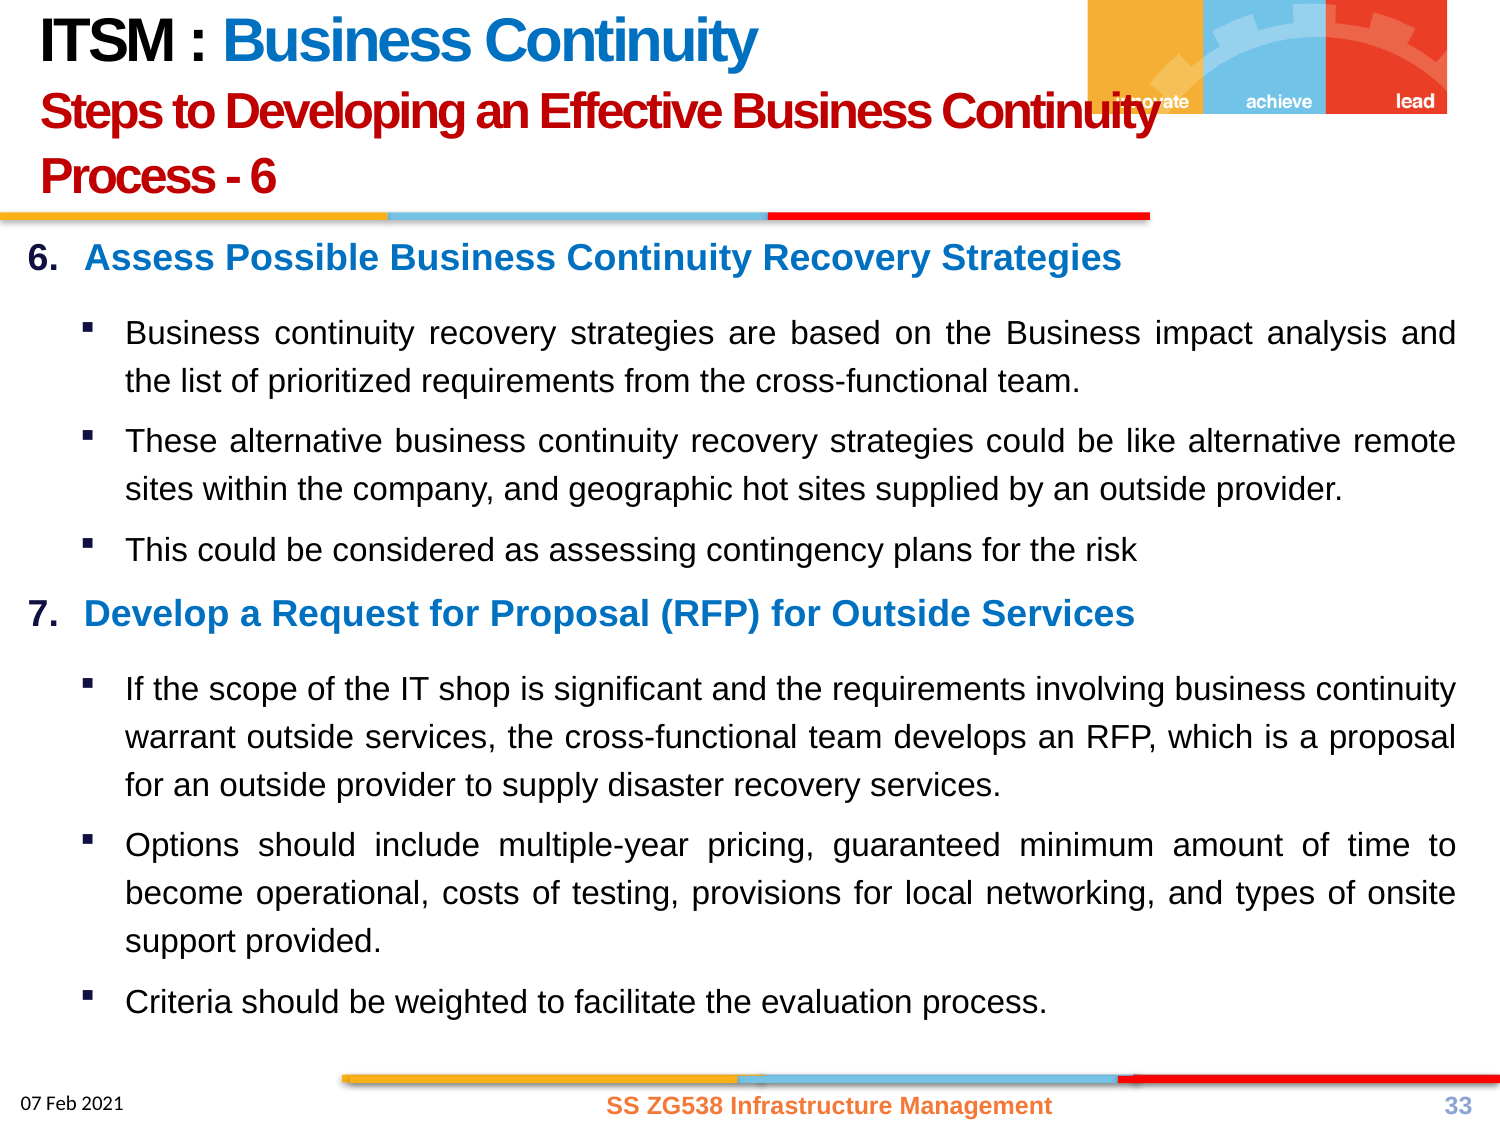

ITSM : Business Continuity
Steps to Developing an Effective Business Continuity Process - 6
Assess Possible Business Continuity Recovery Strategies
Business continuity recovery strategies are based on the Business impact analysis and the list of prioritized requirements from the cross-functional team.
These alternative business continuity recovery strategies could be like alternative remote sites within the company, and geographic hot sites supplied by an outside provider.
This could be considered as assessing contingency plans for the risk
Develop a Request for Proposal (RFP) for Outside Services
If the scope of the IT shop is significant and the requirements involving business continuity warrant outside services, the cross-functional team develops an RFP, which is a proposal for an outside provider to supply disaster recovery services.
Options should include multiple-year pricing, guaranteed minimum amount of time to become operational, costs of testing, provisions for local networking, and types of onsite support provided.
Criteria should be weighted to facilitate the evaluation process.
SS ZG538 Infrastructure Management
33